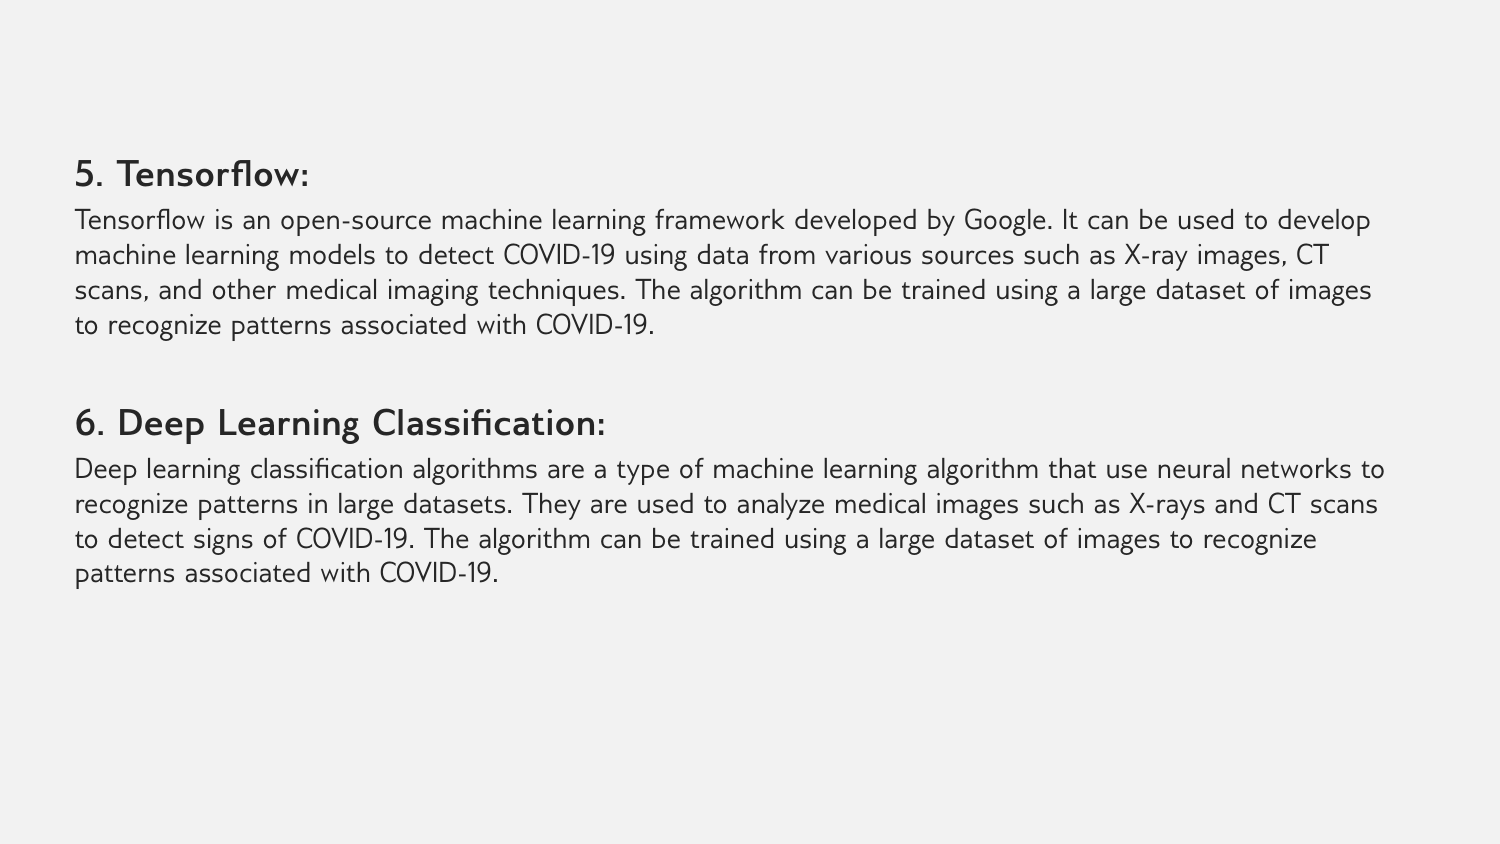

5. Tensorflow:
Tensorflow is an open-source machine learning framework developed by Google. It can be used to develop machine learning models to detect COVID-19 using data from various sources such as X-ray images, CT scans, and other medical imaging techniques. The algorithm can be trained using a large dataset of images to recognize patterns associated with COVID-19.

6. Deep Learning Classification:
Deep learning classification algorithms are a type of machine learning algorithm that use neural networks to recognize patterns in large datasets. They are used to analyze medical images such as X-rays and CT scans to detect signs of COVID-19. The algorithm can be trained using a large dataset of images to recognize patterns associated with COVID-19.